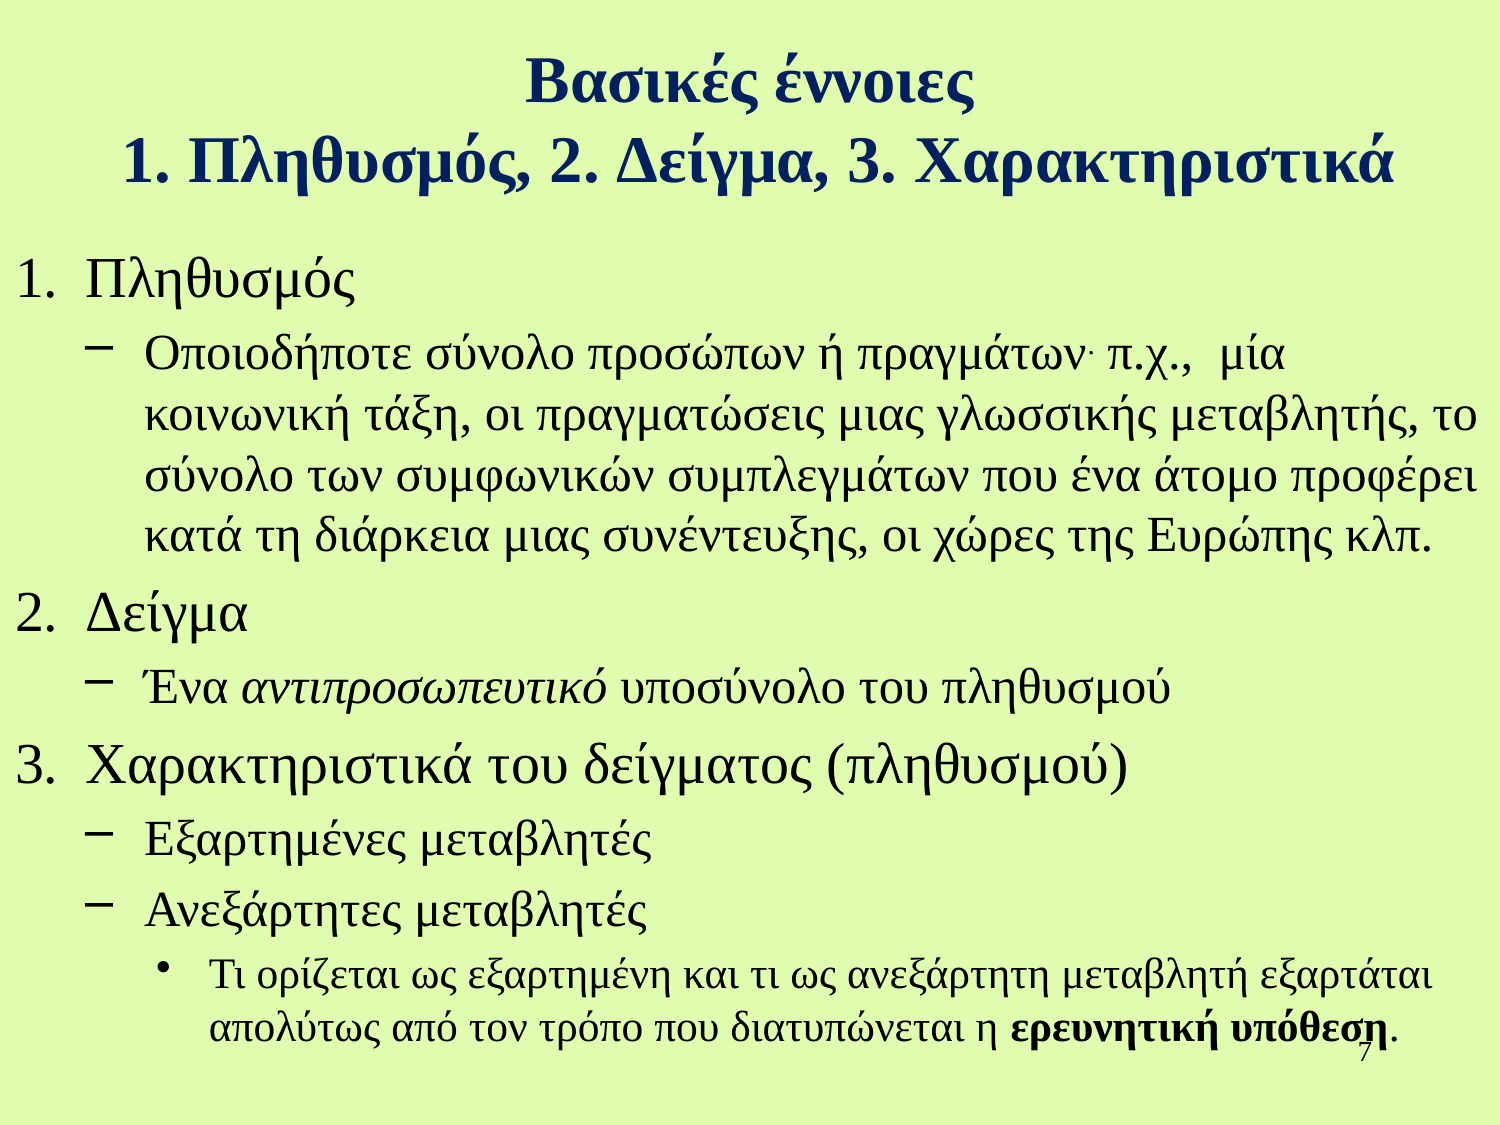

# Βασικές έννοιες 1. Πληθυσμός, 2. Δείγμα, 3. Χαρακτηριστικά
Πληθυσμός
Οποιοδήποτε σύνολο προσώπων ή πραγμάτων. π.χ.,  μία κοινωνική τάξη, οι πραγματώσεις μιας γλωσσικής μεταβλητής, το σύνολο των συμφωνικών συμπλεγμάτων που ένα άτομο προφέρει κατά τη διάρκεια μιας συνέντευξης, οι χώρες της Ευρώπης κλπ.
Δείγμα
Ένα αντιπροσωπευτικό υποσύνολο του πληθυσμού
Χαρακτηριστικά του δείγματος (πληθυσμού)
Εξαρτημένες μεταβλητές
Ανεξάρτητες μεταβλητές
Τι ορίζεται ως εξαρτημένη και τι ως ανεξάρτητη μεταβλητή εξαρτάται απολύτως από τον τρόπο που διατυπώνεται η ερευνητική υπόθεση.
7